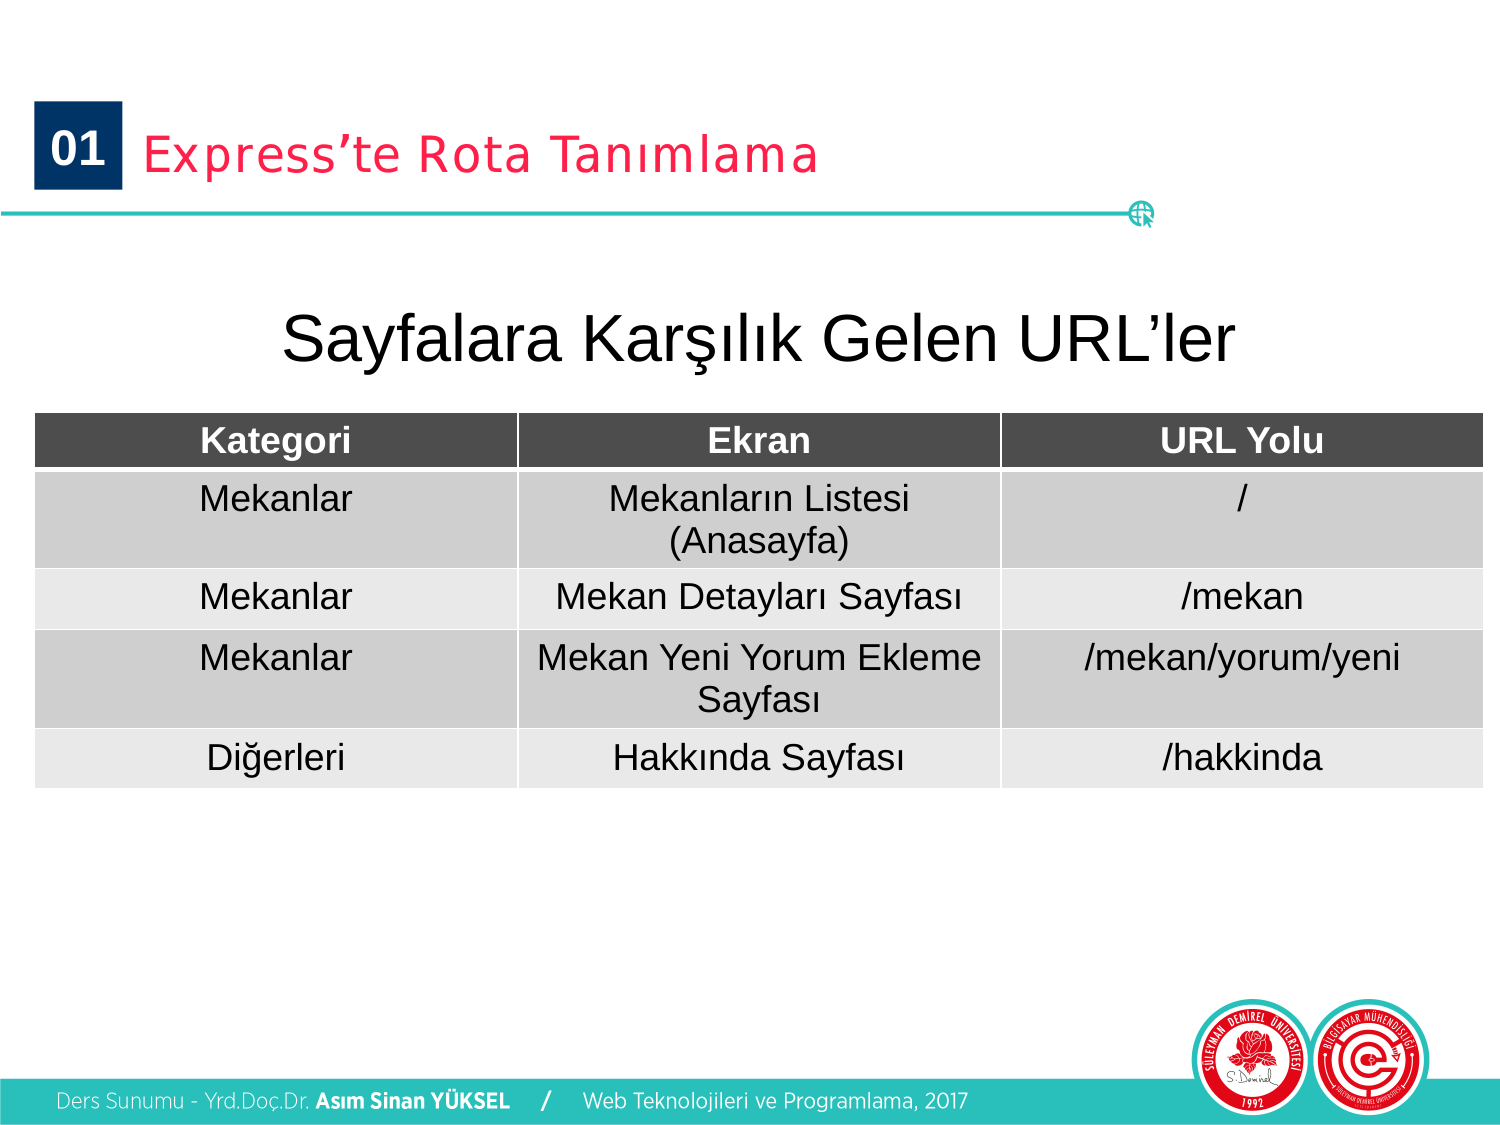

01
# Express’te Rota Tanımlama
Sayfalara Karşılık Gelen URL’ler
| Kategori | Ekran | URL Yolu |
| --- | --- | --- |
| Mekanlar | Mekanların Listesi (Anasayfa) | / |
| Mekanlar | Mekan Detayları Sayfası | /mekan |
| Mekanlar | Mekan Yeni Yorum Ekleme Sayfası | /mekan/yorum/yeni |
| Diğerleri | Hakkında Sayfası | /hakkinda |